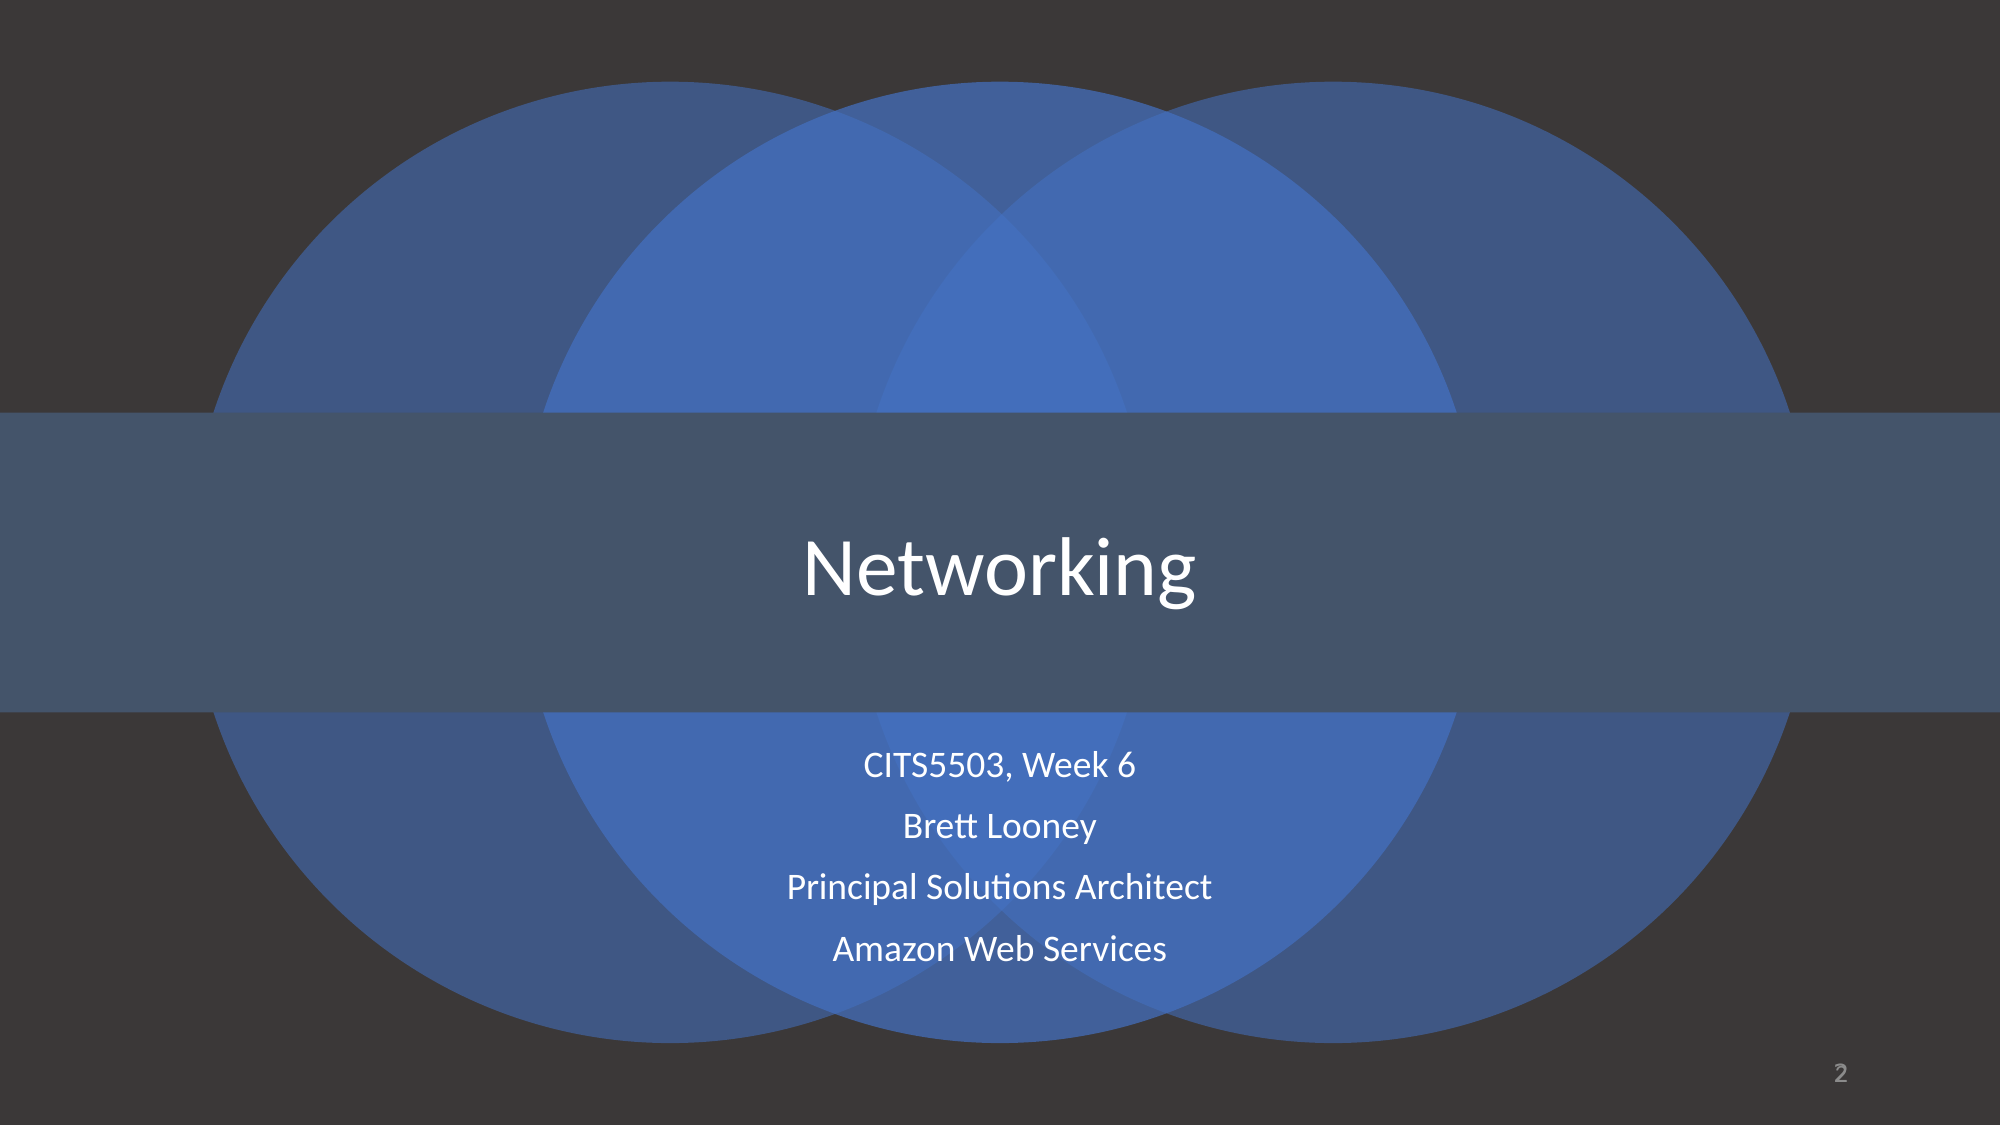

Networking
CITS5503, Week 6
Brett Looney
Principal Solutions Architect
Amazon Web Services
2

2